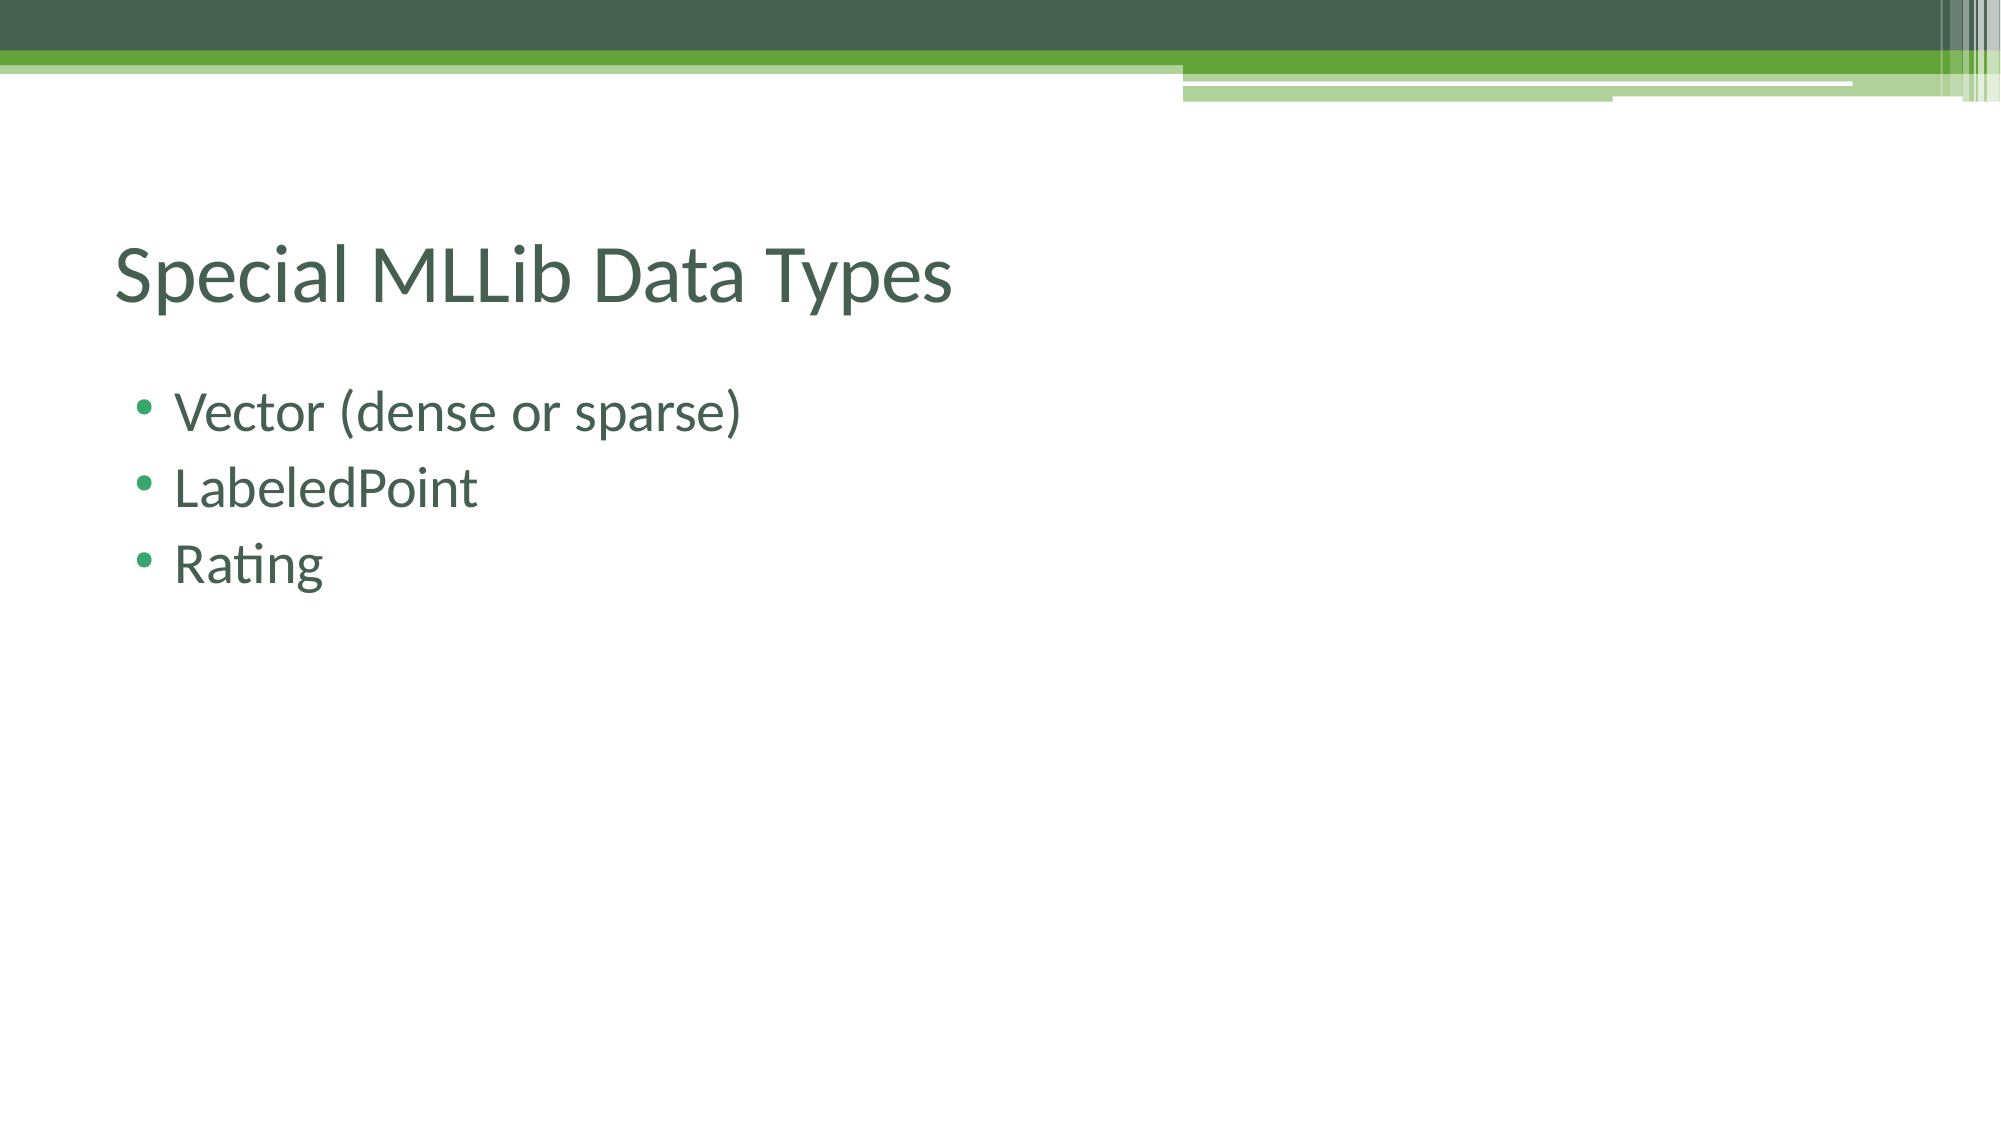

# Special MLLib Data Types
Vector (dense or sparse)
LabeledPoint
Rating